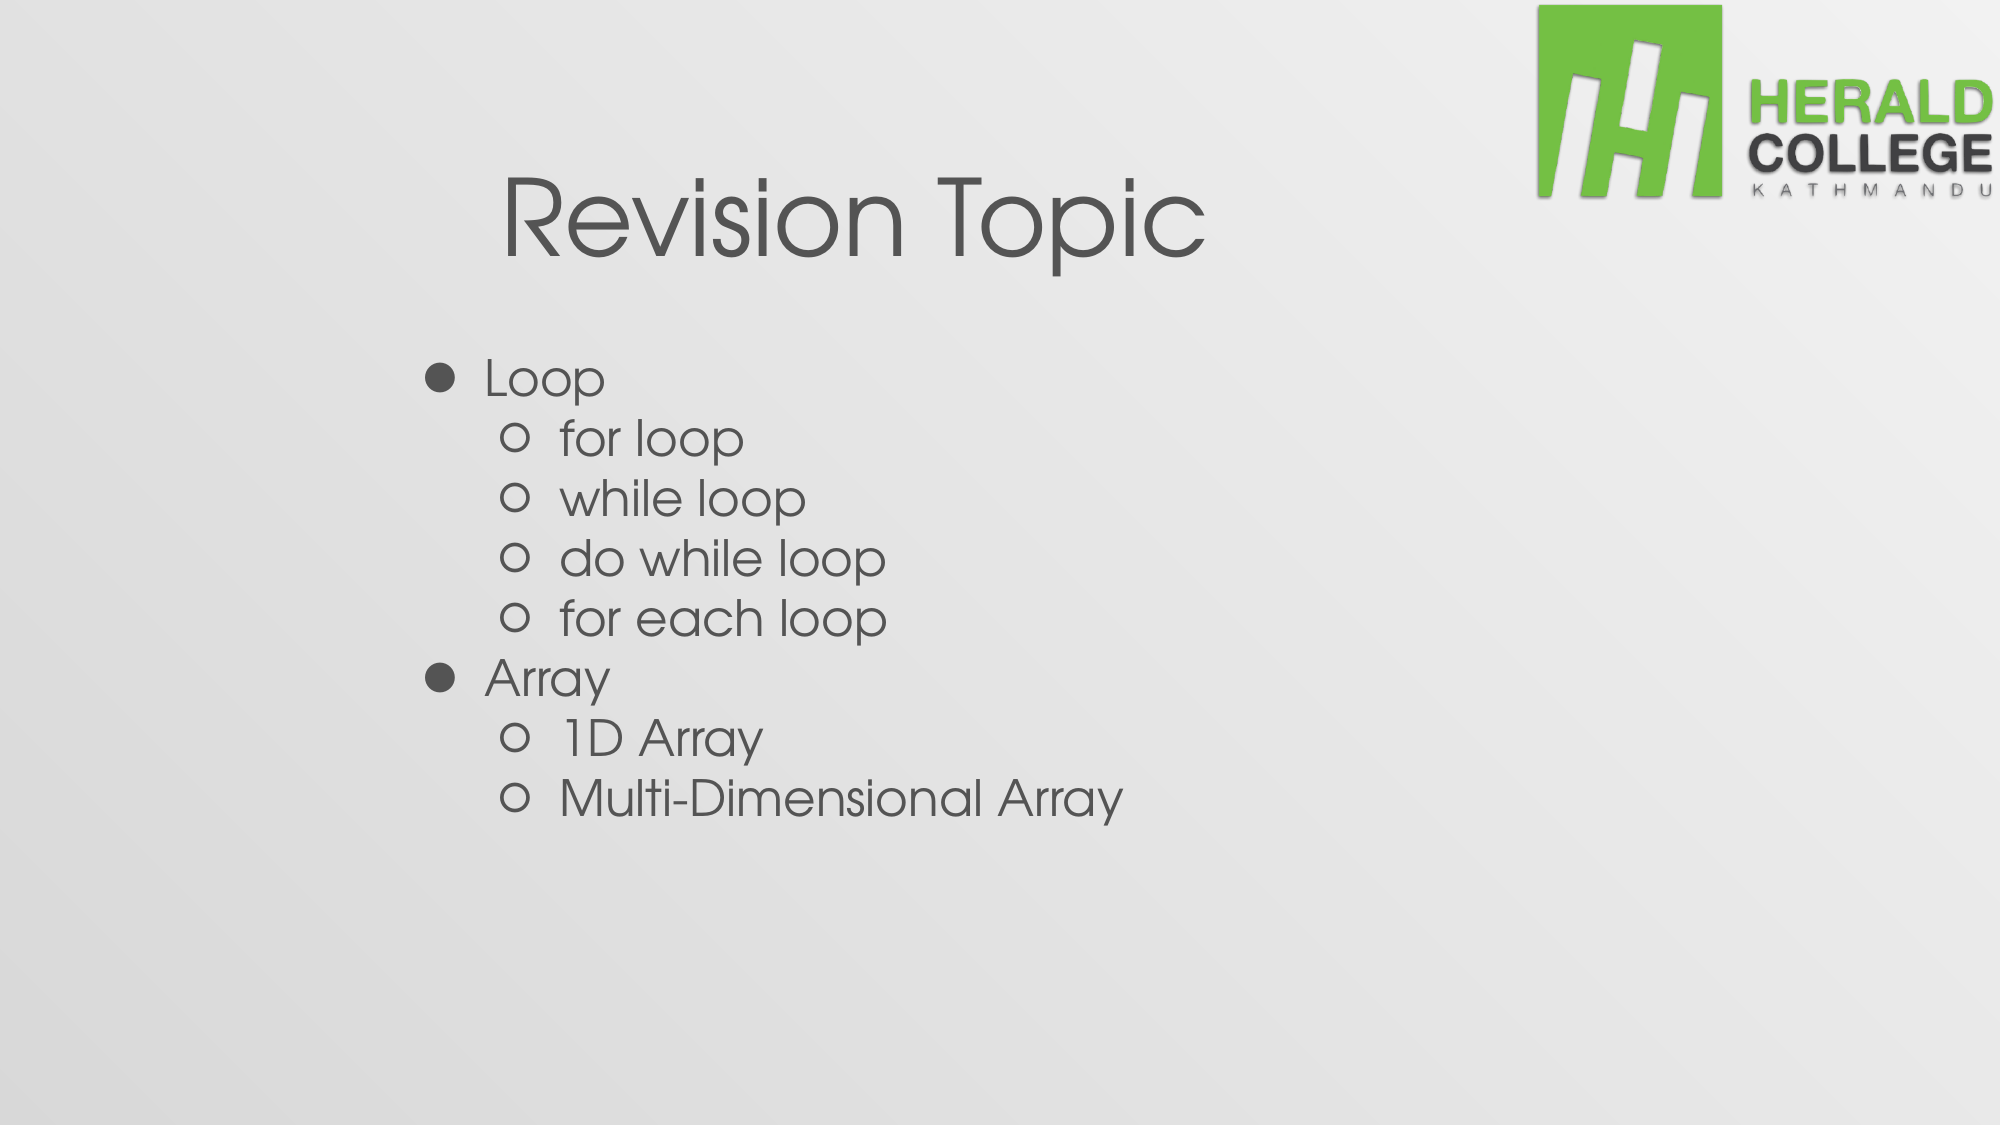

Revision Topic
Loop
for loop
while loop
do while loop
for each loop
Array
1D Array
Multi-Dimensional Array